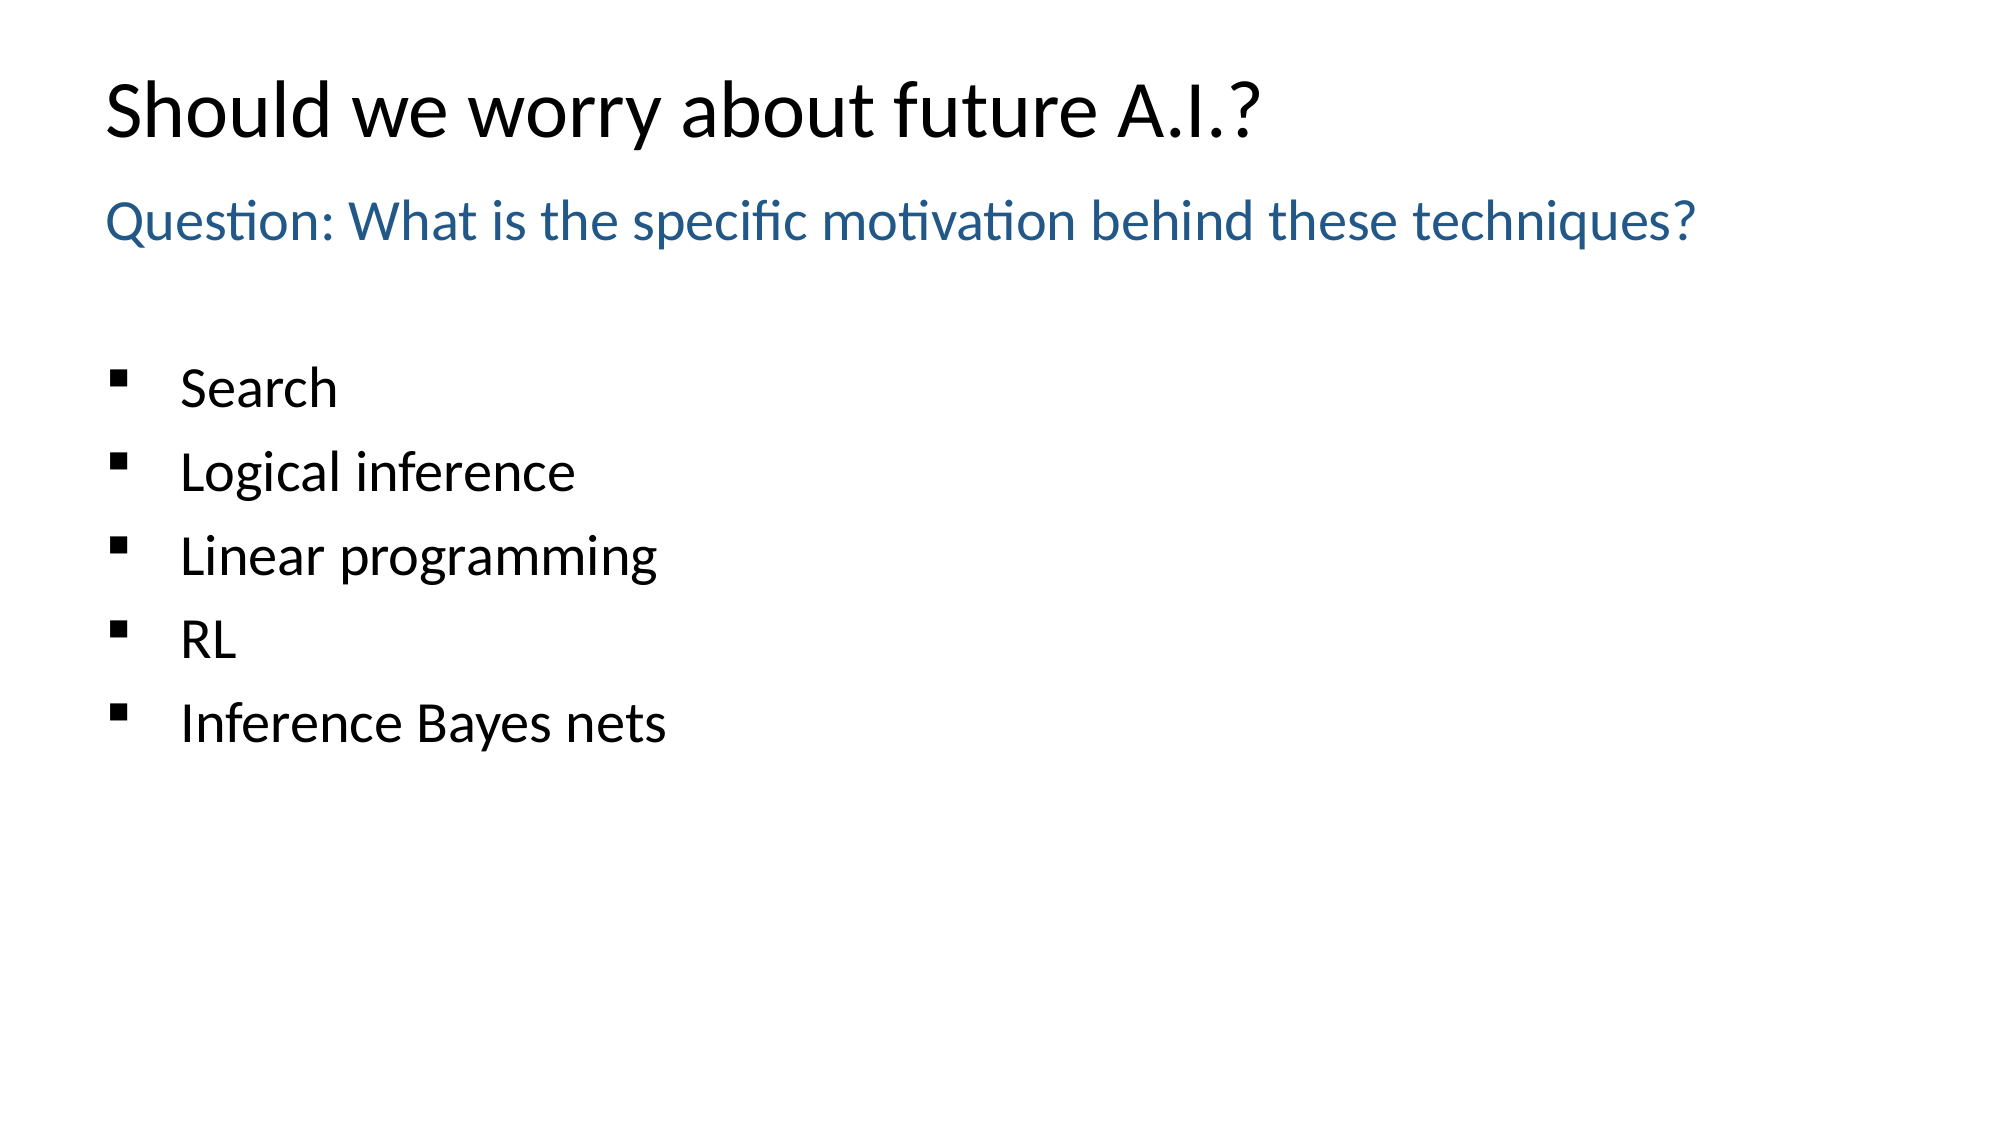

# Should we worry about future A.I.?
Question: What is the specific motivation behind these techniques?

Search
Logical inference
Linear programming
RL
Inference Bayes nets